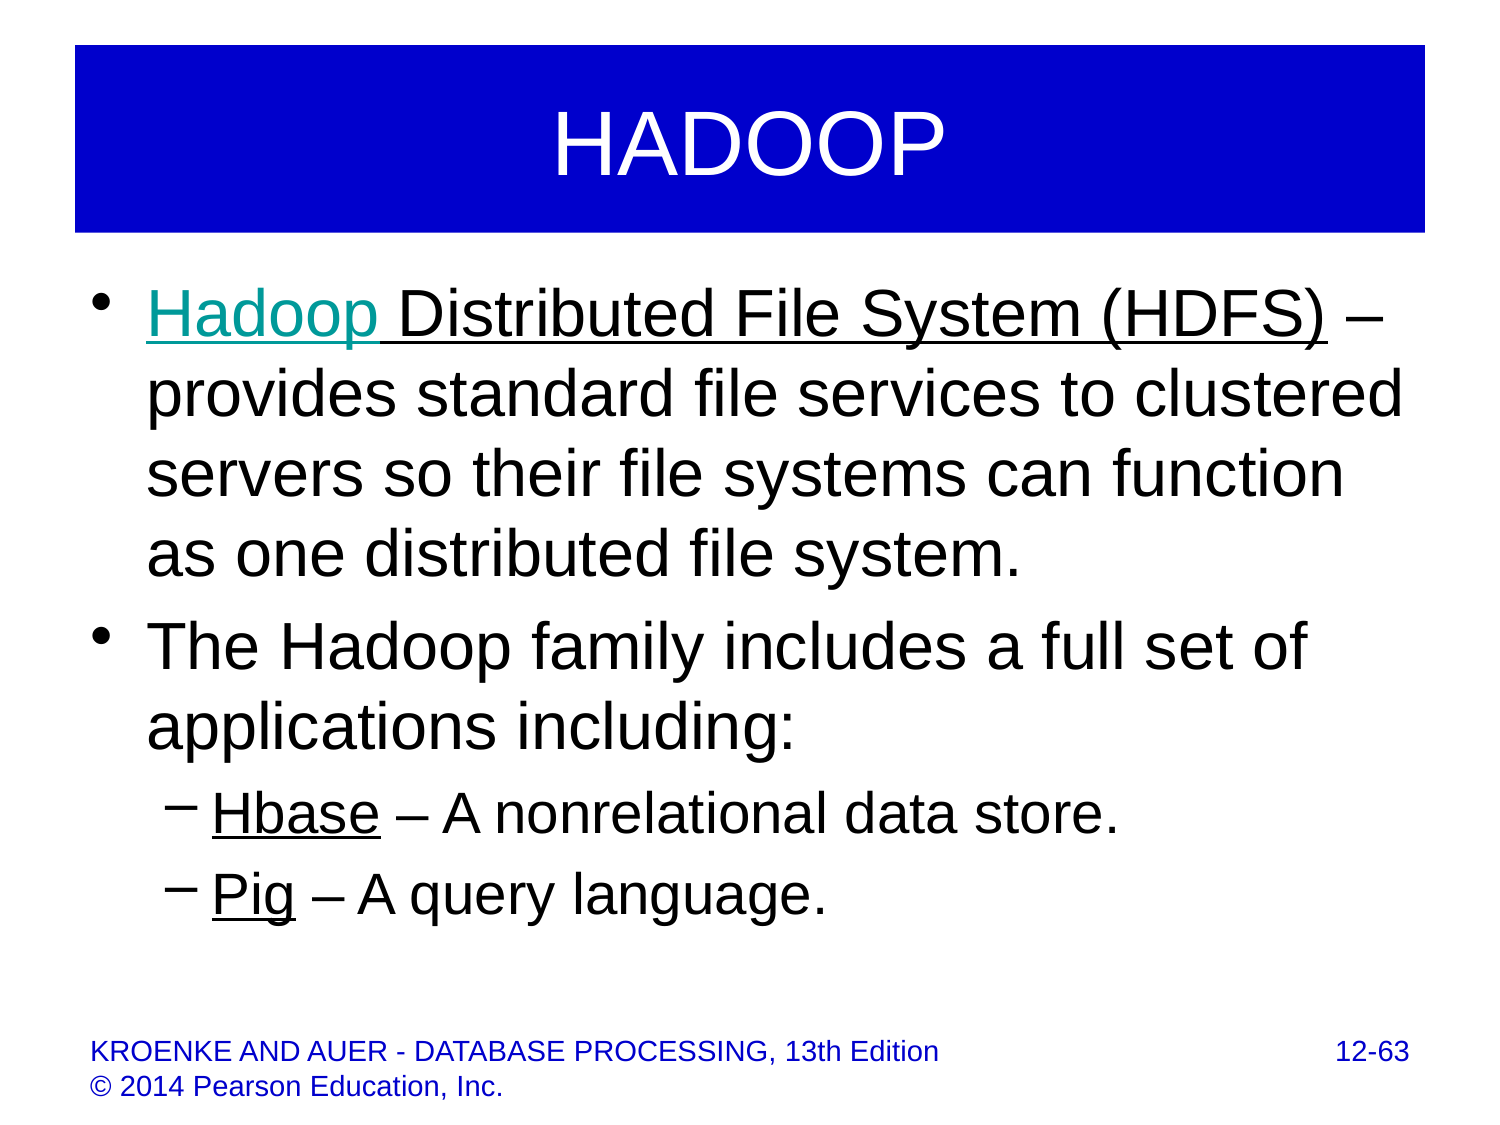

# HADOOP
Hadoop Distributed File System (HDFS) – provides standard file services to clustered servers so their file systems can function as one distributed file system.
The Hadoop family includes a full set of applications including:
Hbase – A nonrelational data store.
Pig – A query language.
12-63

KROENKE AND AUER - DATABASE PROCESSING, 13th Edition  © 2014 Pearson Education, Inc.